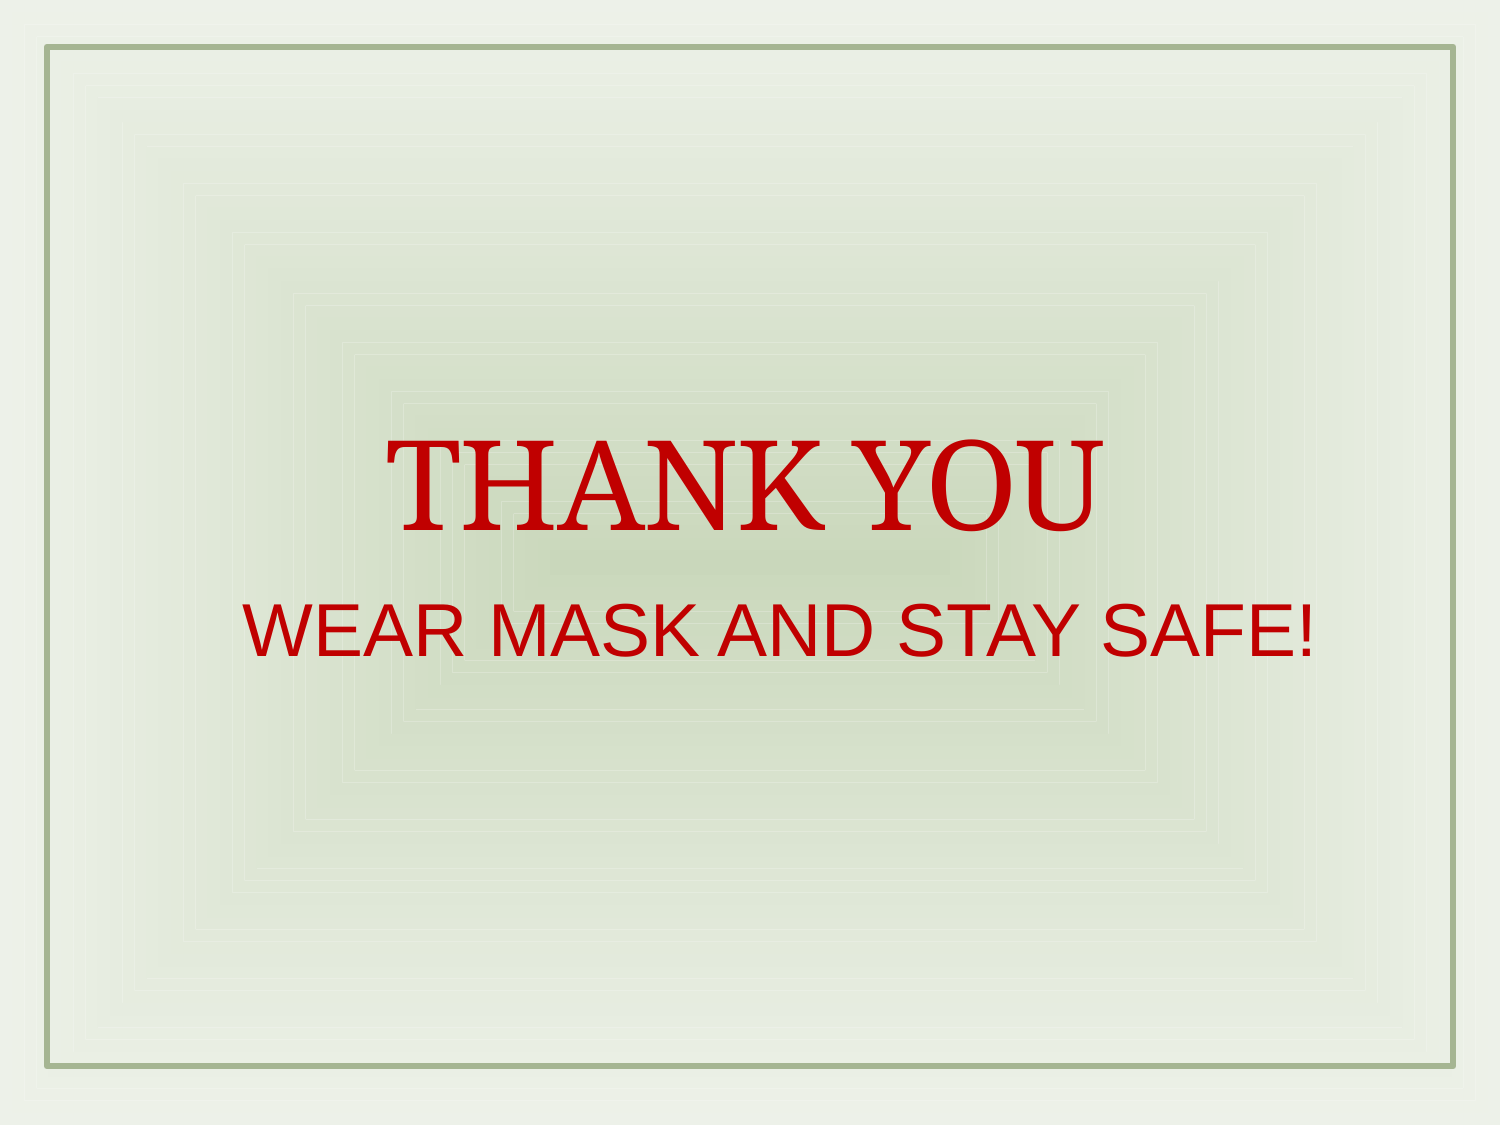

# THANK YOU
WEAR MASK AND STAY SAFE!